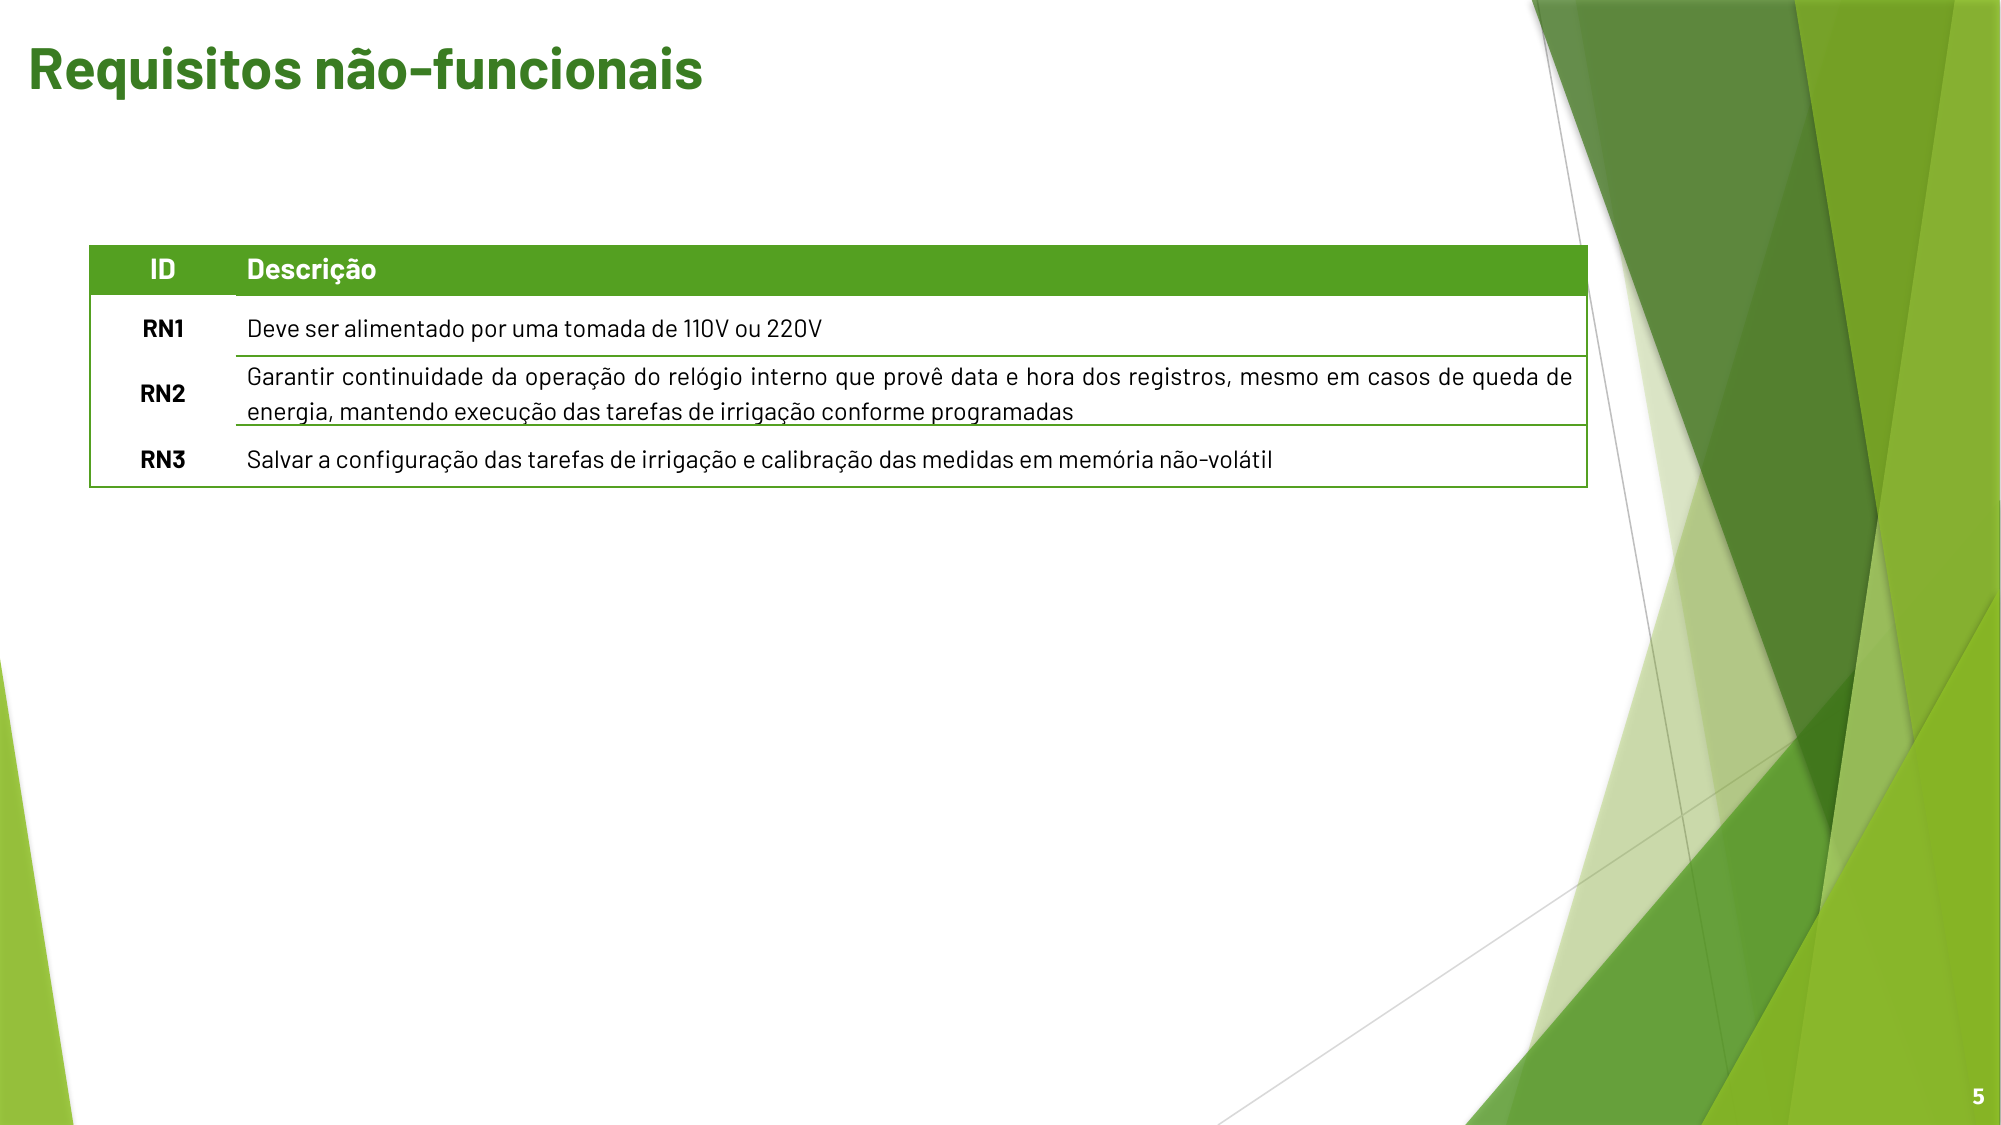

Requisitos não-funcionais
| ID | Descrição |
| --- | --- |
| RN1 | Deve ser alimentado por uma tomada de 110V ou 220V |
| RN2 | Garantir continuidade da operação do relógio interno que provê data e hora dos registros, mesmo em casos de queda de energia, mantendo execução das tarefas de irrigação conforme programadas |
| RN3 | Salvar a configuração das tarefas de irrigação e calibração das medidas em memória não-volátil |
5